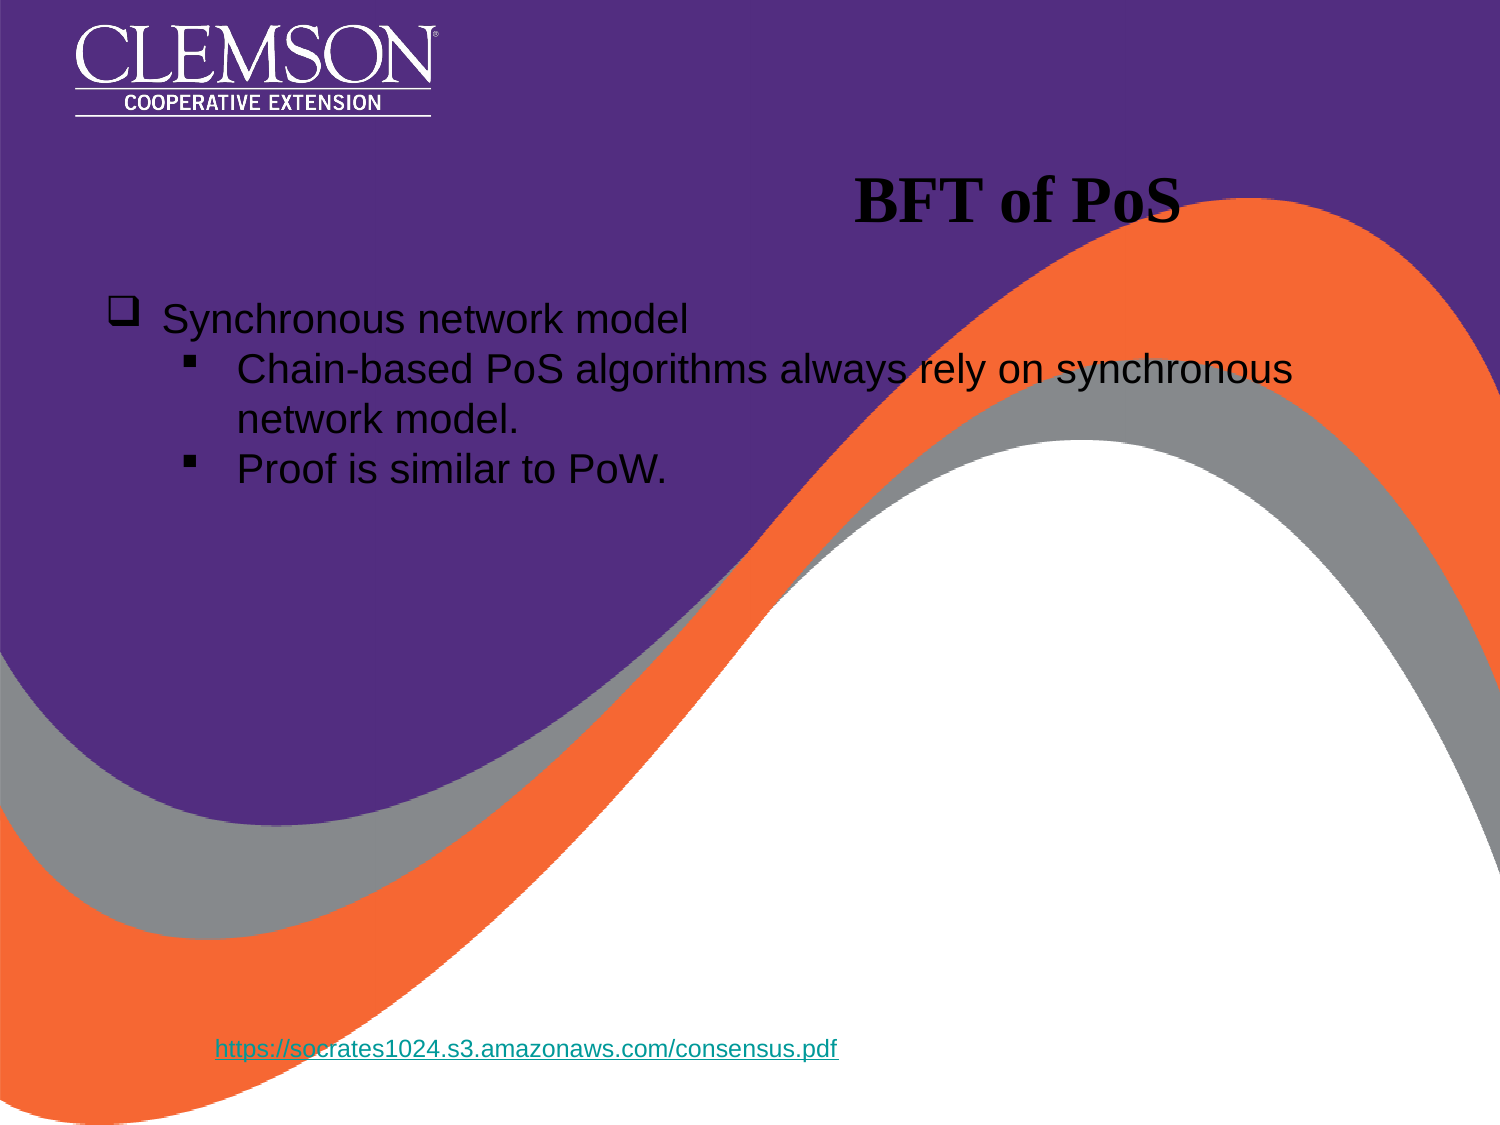

# BFT of PoS
Synchronous network model
Chain-based PoS algorithms always rely on synchronous network model.
Proof is similar to PoW.

https://socrates1024.s3.amazonaws.com/consensus.pdf